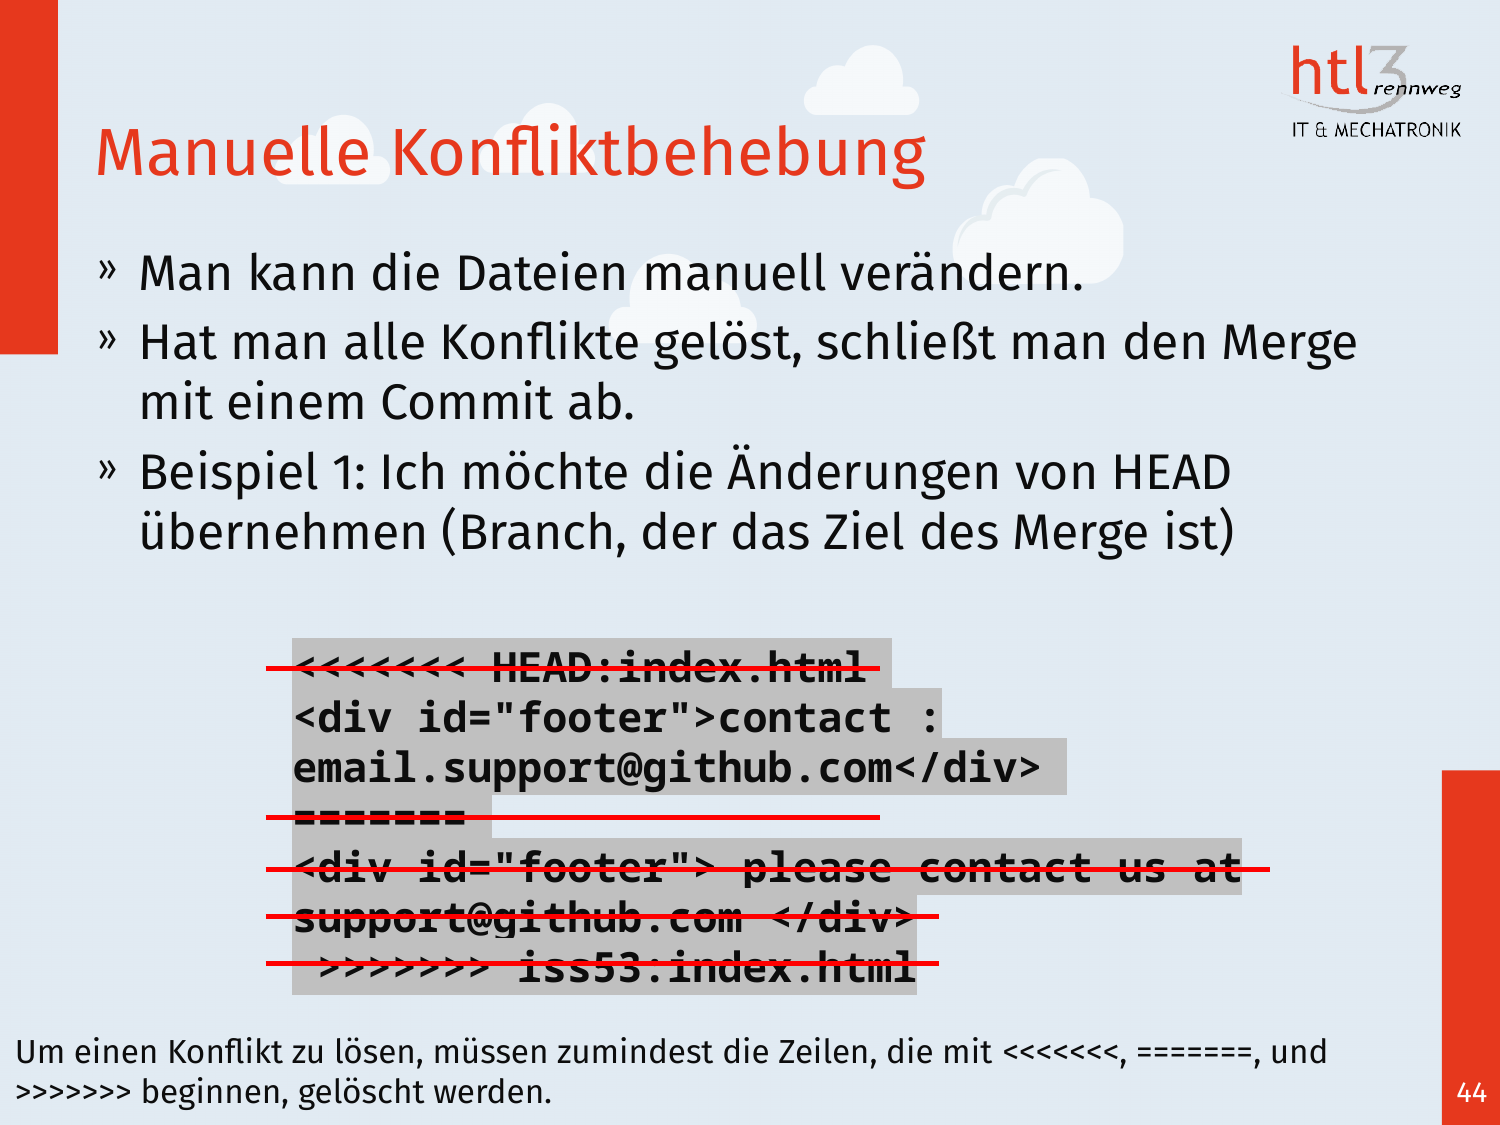

# Manuelle Konfliktbehebung
Man kann die Dateien manuell verändern.
Hat man alle Konflikte gelöst, schließt man den Merge mit einem Commit ab.
Beispiel 1: Ich möchte die Änderungen von HEAD übernehmen (Branch, der das Ziel des Merge ist)
<<<<<<< HEAD:index.html
<div id="footer">contact : email.support@github.com</div>
=======
<div id="footer"> please contact us at support@github.com </div>
 >>>>>>> iss53:index.html
Um einen Konflikt zu lösen, müssen zumindest die Zeilen, die mit <<<<<<<, =======, und >>>>>>> beginnen, gelöscht werden.